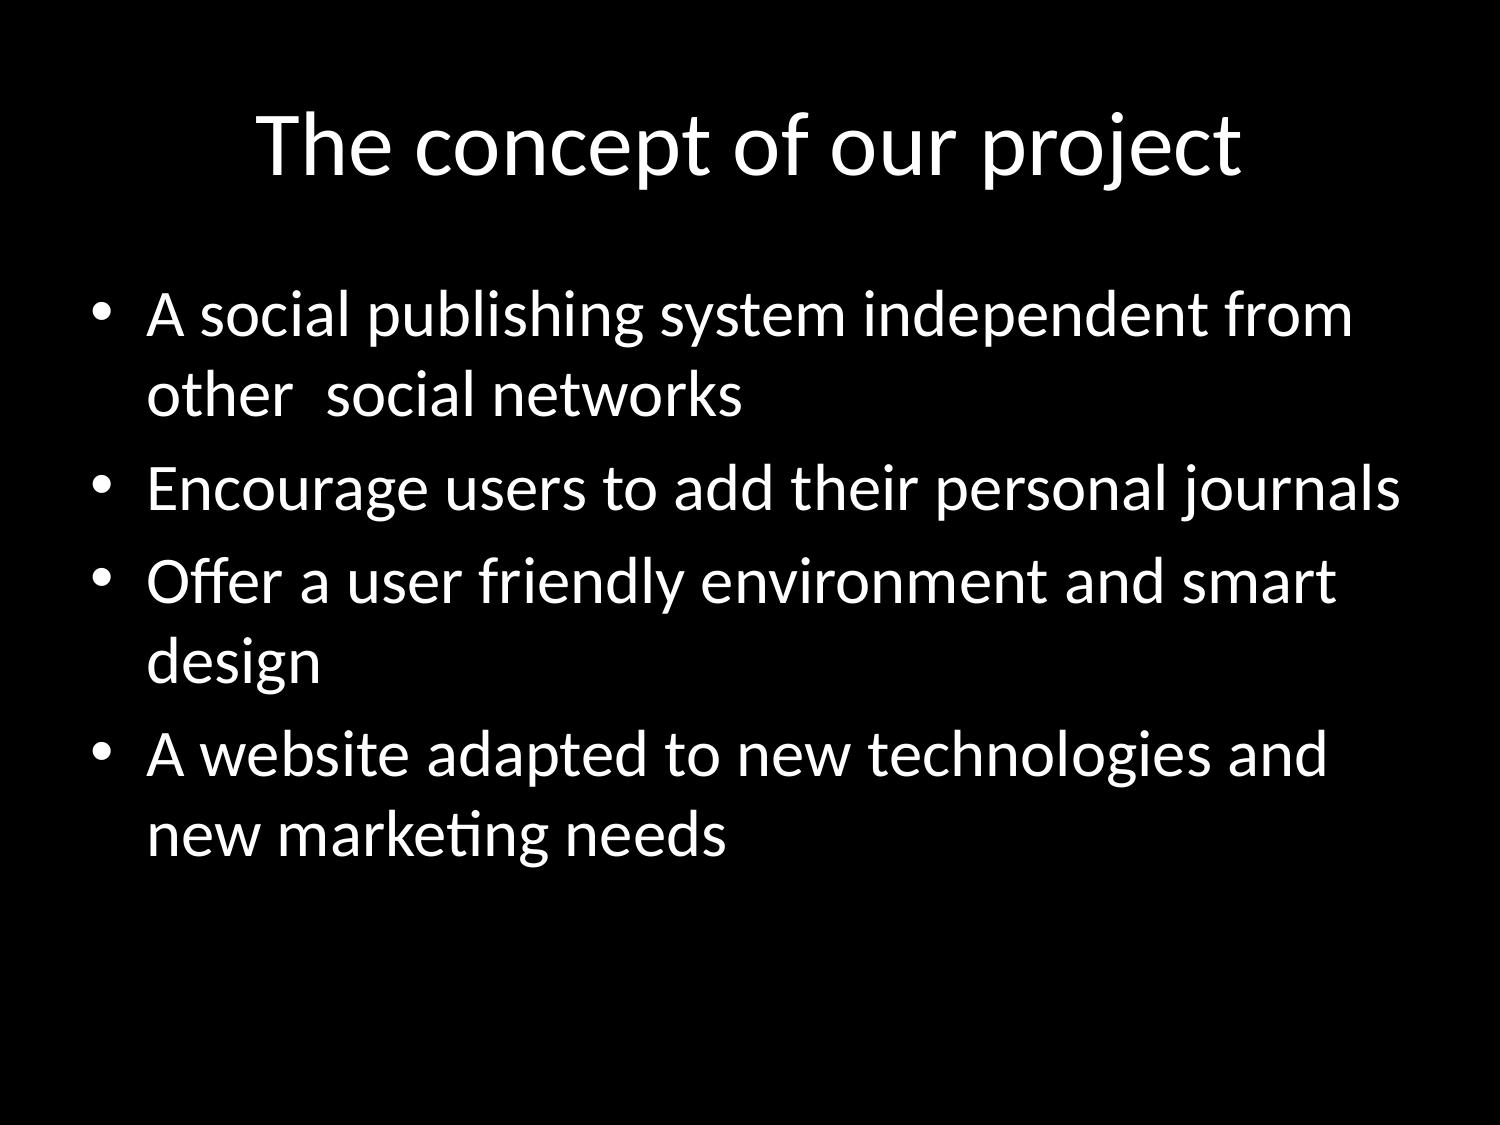

# The concept of our project
A social publishing system independent from other  social networks
Encourage users to add their personal journals
Offer a user friendly environment and smart design
A website adapted to new technologies and new marketing needs